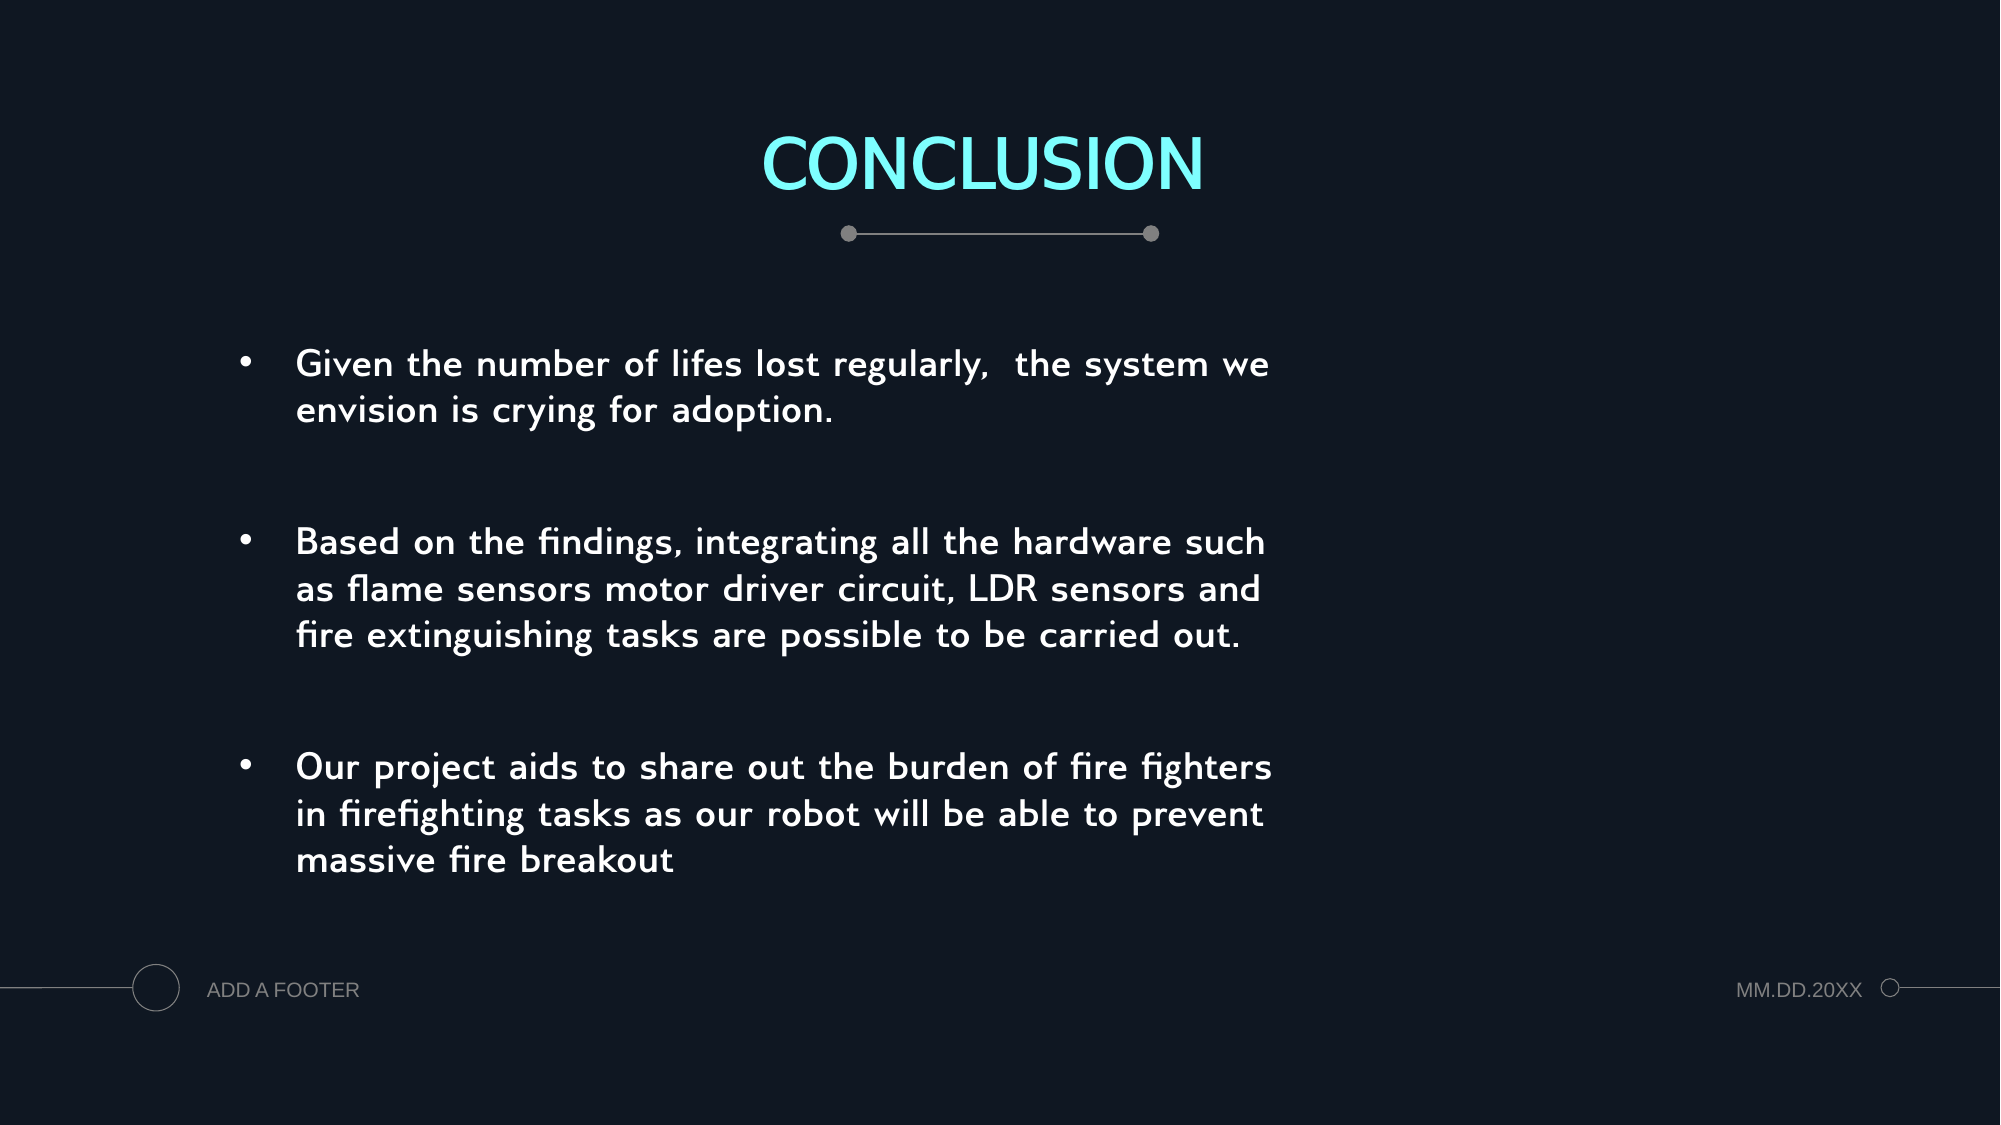

# CONCLUSION

Given the number of lifes lost regularly,  the system we envision is crying for adoption.

Based on the findings, integrating all the hardware such as flame sensors motor driver circuit, LDR sensors and fire extinguishing tasks are possible to be carried out.

Our project aids to share out the burden of fire fighters in firefighting tasks as our robot will be able to prevent massive fire breakout
ADD A FOOTER
MM.DD.20XX
46